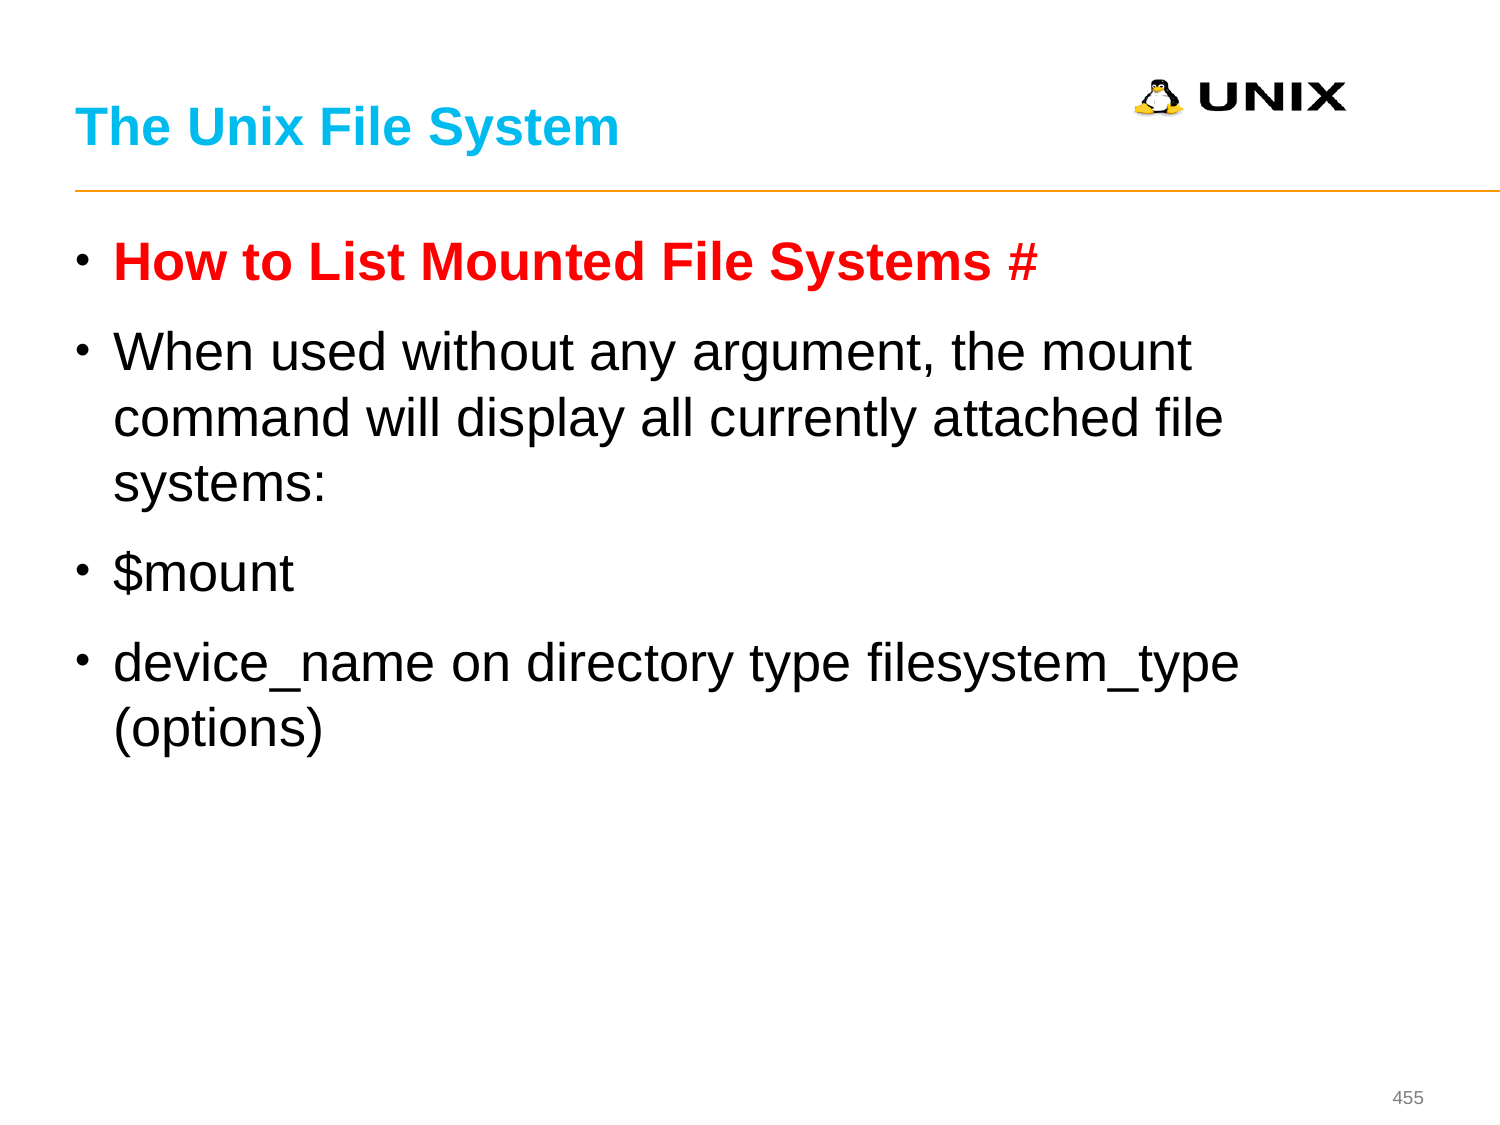

# The Unix File System
How to List Mounted File Systems #
When used without any argument, the mount command will display all currently attached file systems:
$mount
device_name on directory type filesystem_type (options)